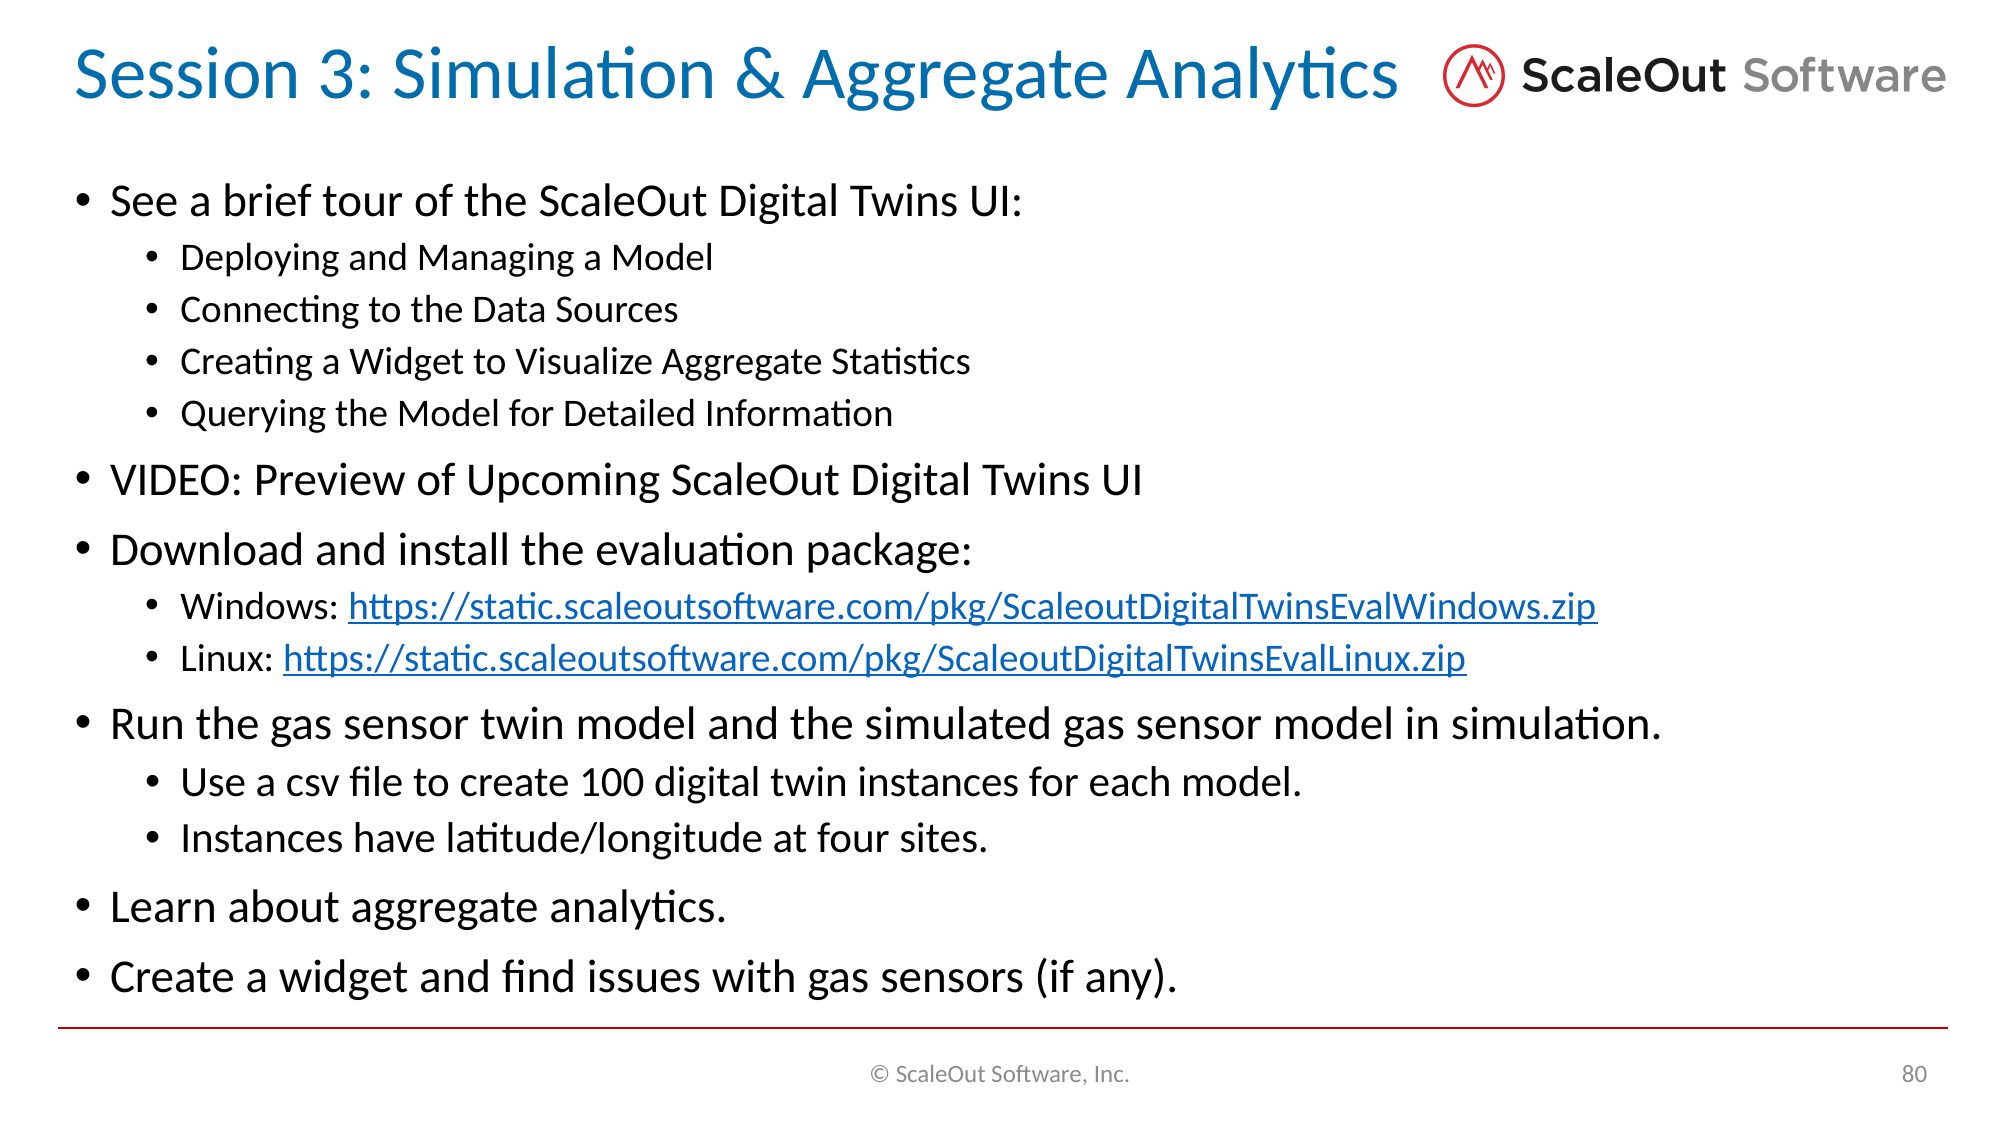

# Session 3: Simulation & Aggregate Analytics
See a brief tour of the ScaleOut Digital Twins UI:
Deploying and Managing a Model
Connecting to the Data Sources
Creating a Widget to Visualize Aggregate Statistics
Querying the Model for Detailed Information
VIDEO: Preview of Upcoming ScaleOut Digital Twins UI
Download and install the evaluation package:
Windows: https://static.scaleoutsoftware.com/pkg/ScaleoutDigitalTwinsEvalWindows.zip
Linux: https://static.scaleoutsoftware.com/pkg/ScaleoutDigitalTwinsEvalLinux.zip
Run the gas sensor twin model and the simulated gas sensor model in simulation.
Use a csv file to create 100 digital twin instances for each model.
Instances have latitude/longitude at four sites.
Learn about aggregate analytics.
Create a widget and find issues with gas sensors (if any).

© ScaleOut Software, Inc.
80